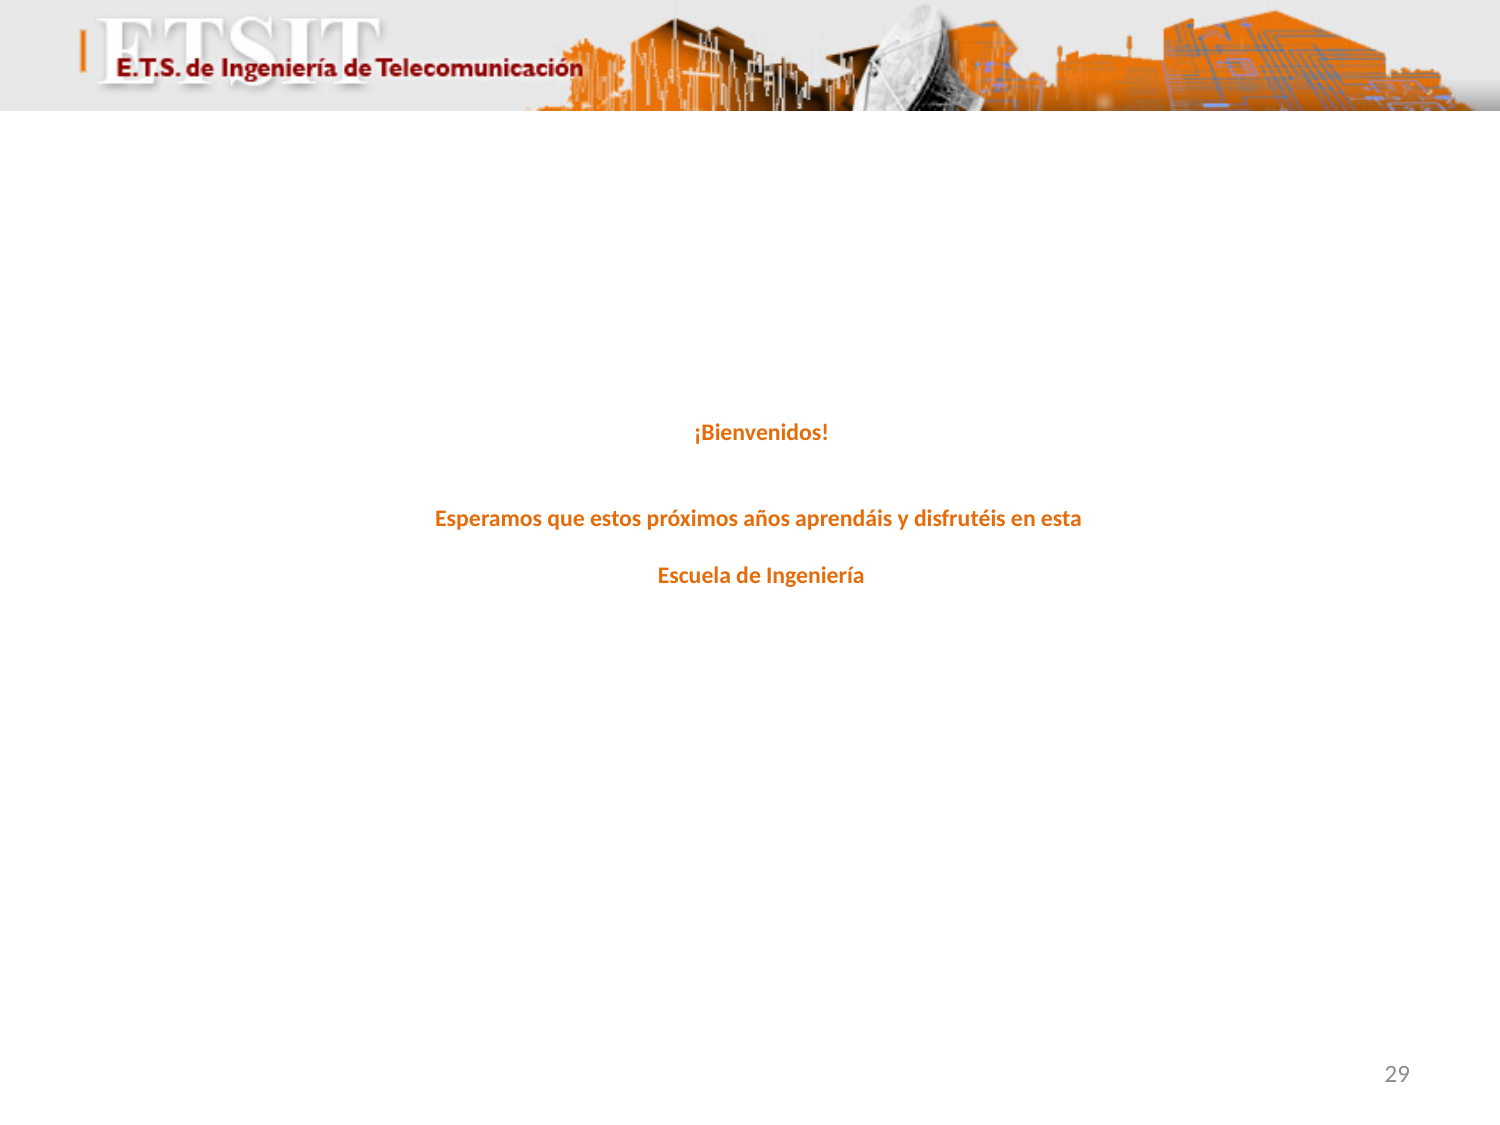

# ¡Bienvenidos! Esperamos que estos próximos años aprendáis y disfrutéis en esta Escuela de Ingeniería
29